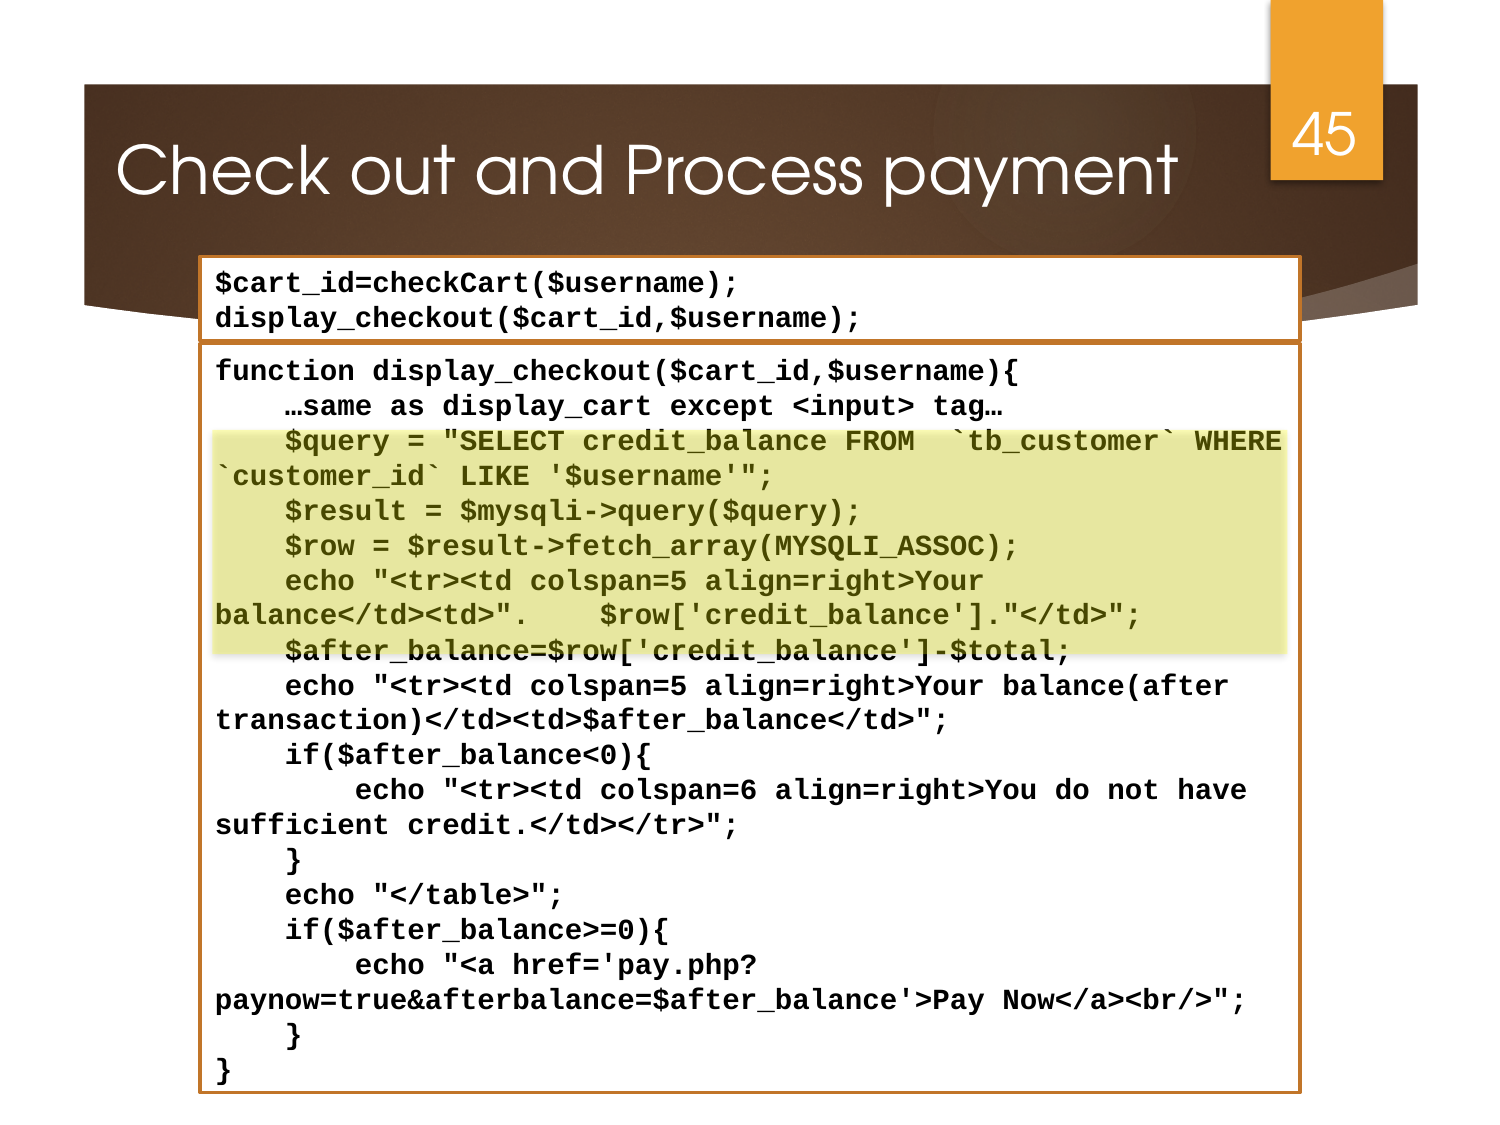

45
# Check out and Process payment
$cart_id=checkCart($username);
display_checkout($cart_id,$username);
function display_checkout($cart_id,$username){
    …same as display_cart except <input> tag…
    $query = "SELECT credit_balance FROM  `tb_customer` WHERE `customer_id` LIKE '$username'";
    $result = $mysqli->query($query);
    $row = $result->fetch_array(MYSQLI_ASSOC);
    echo "<tr><td colspan=5 align=right>Your balance</td><td>".    $row['credit_balance']."</td>";
    $after_balance=$row['credit_balance']-$total;
    echo "<tr><td colspan=5 align=right>Your balance(after transaction)</td><td>$after_balance</td>";
    if($after_balance<0){
        echo "<tr><td colspan=6 align=right>You do not have sufficient credit.</td></tr>";
    }
    echo "</table>";
    if($after_balance>=0){
        echo "<a href='pay.php?paynow=true&afterbalance=$after_balance'>Pay Now</a><br/>";
    }
}